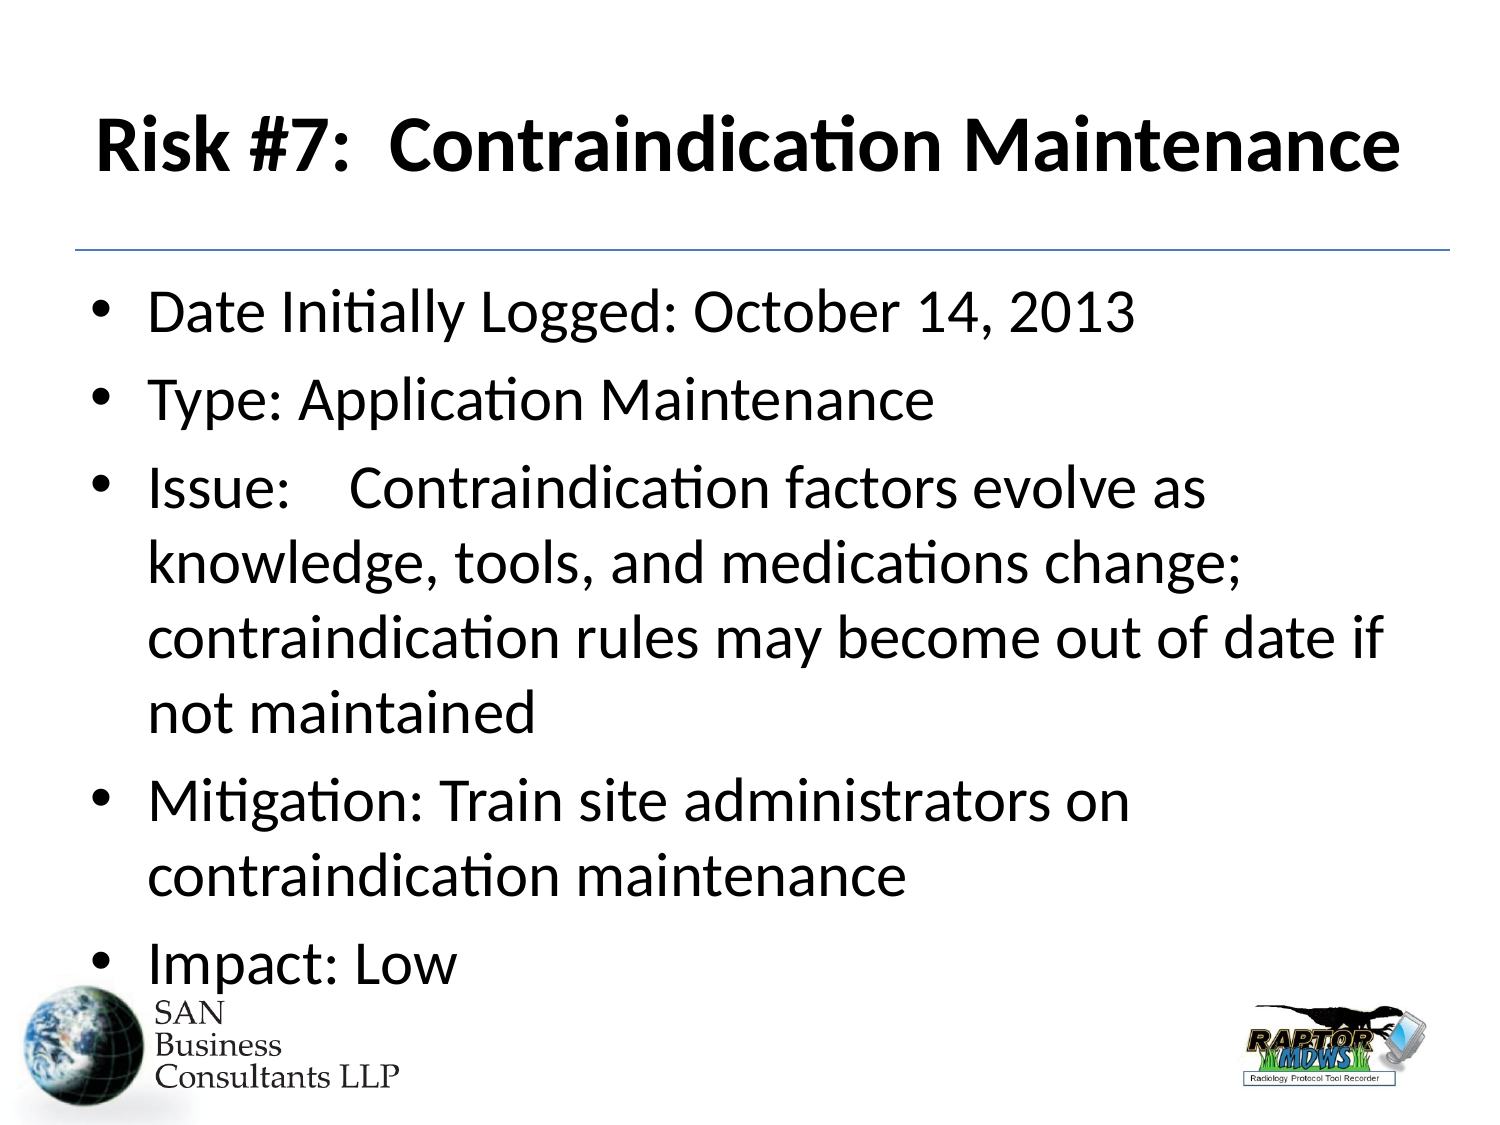

# Risk #7:  Contraindication Maintenance
Date Initially Logged: October 14, 2013
Type: Application Maintenance
Issue:    Contraindication factors evolve as knowledge, tools, and medications change; contraindication rules may become out of date if not maintained
Mitigation: Train site administrators on contraindication maintenance
Impact: Low